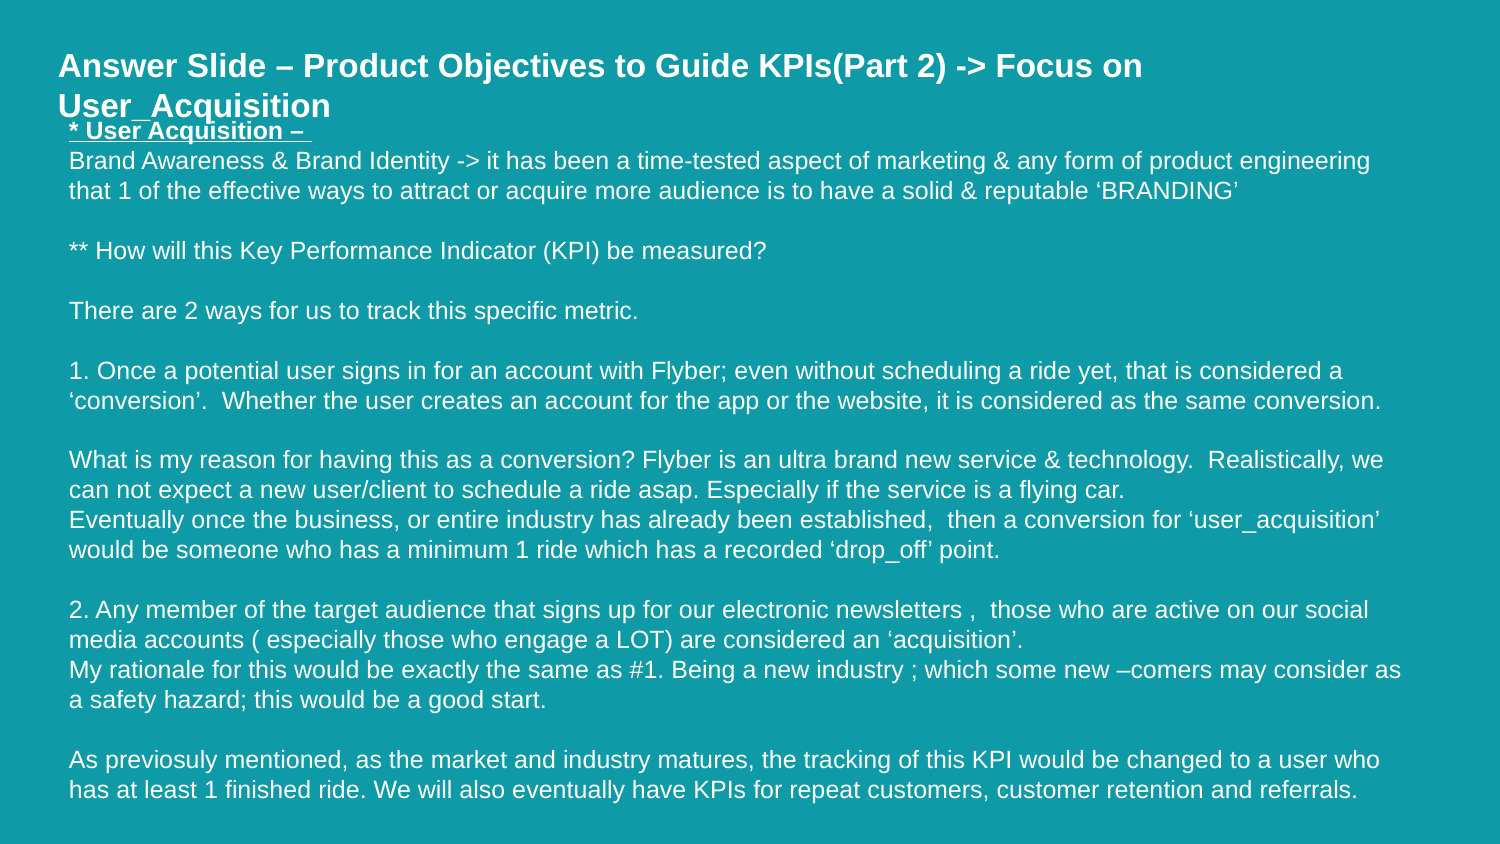

# Answer Slide – Product Objectives to Guide KPIs(Part 2) -> Focus on User_Acquisition

* User Acquisition –
Brand Awareness & Brand Identity -> it has been a time-tested aspect of marketing & any form of product engineering that 1 of the effective ways to attract or acquire more audience is to have a solid & reputable ‘BRANDING’
** How will this Key Performance Indicator (KPI) be measured?
There are 2 ways for us to track this specific metric.
1. Once a potential user signs in for an account with Flyber; even without scheduling a ride yet, that is considered a ‘conversion’.  Whether the user creates an account for the app or the website, it is considered as the same conversion.
What is my reason for having this as a conversion? Flyber is an ultra brand new service & technology.  Realistically, we can not expect a new user/client to schedule a ride asap. Especially if the service is a flying car.
Eventually once the business, or entire industry has already been established,  then a conversion for ‘user_acquisition’ would be someone who has a minimum 1 ride which has a recorded ‘drop_off’ point.
2. Any member of the target audience that signs up for our electronic newsletters ,  those who are active on our social media accounts ( especially those who engage a LOT) are considered an ‘acquisition’.
My rationale for this would be exactly the same as #1. Being a new industry ; which some new –comers may consider as a safety hazard; this would be a good start.
As previosuly mentioned, as the market and industry matures, the tracking of this KPI would be changed to a user who has at least 1 finished ride. We will also eventually have KPIs for repeat customers, customer retention and referrals.